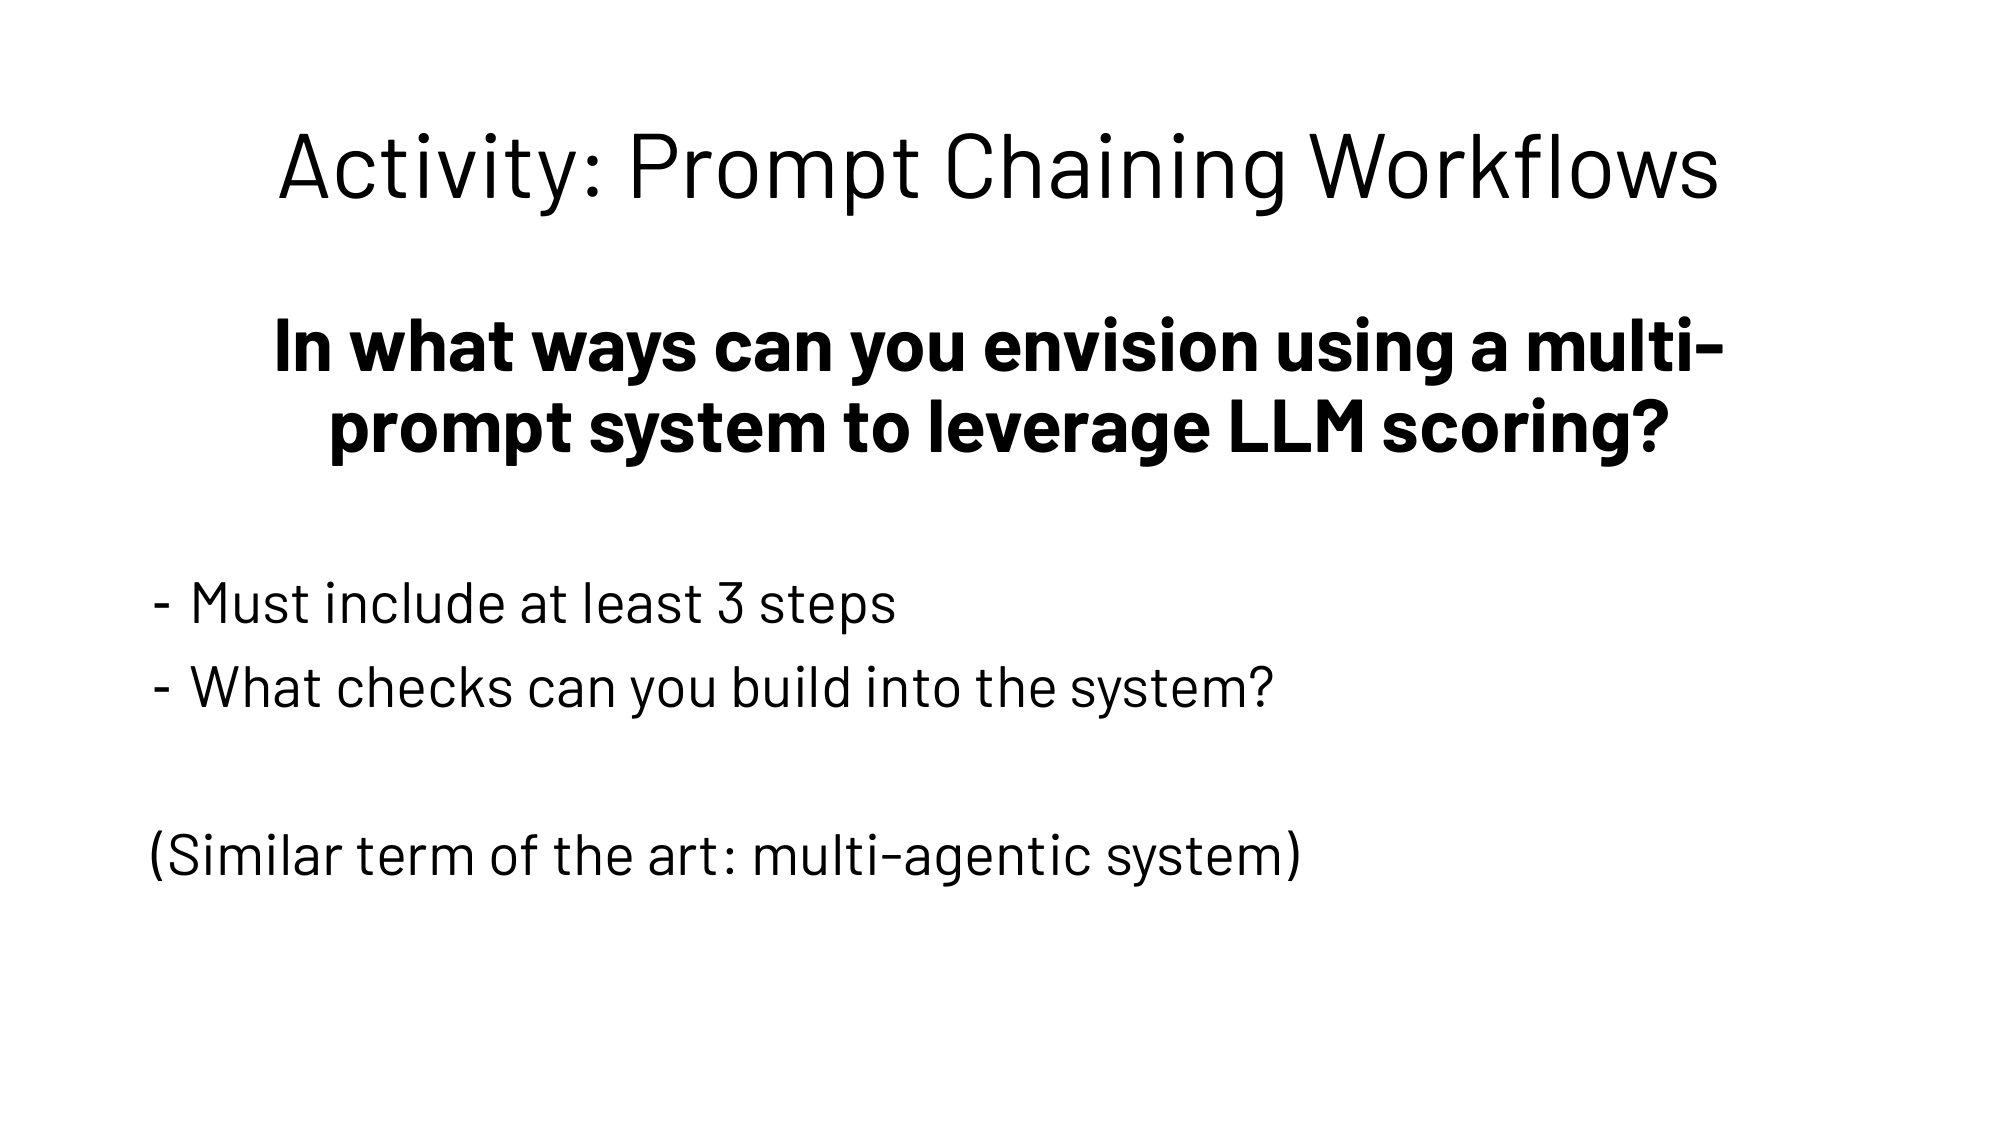

# Activity: Prompt Chaining Workflows
In what ways can you envision using a multi-prompt system to leverage LLM scoring?

Must include at least 3 steps
What checks can you build into the system?

(Similar term of the art: multi-agentic system)